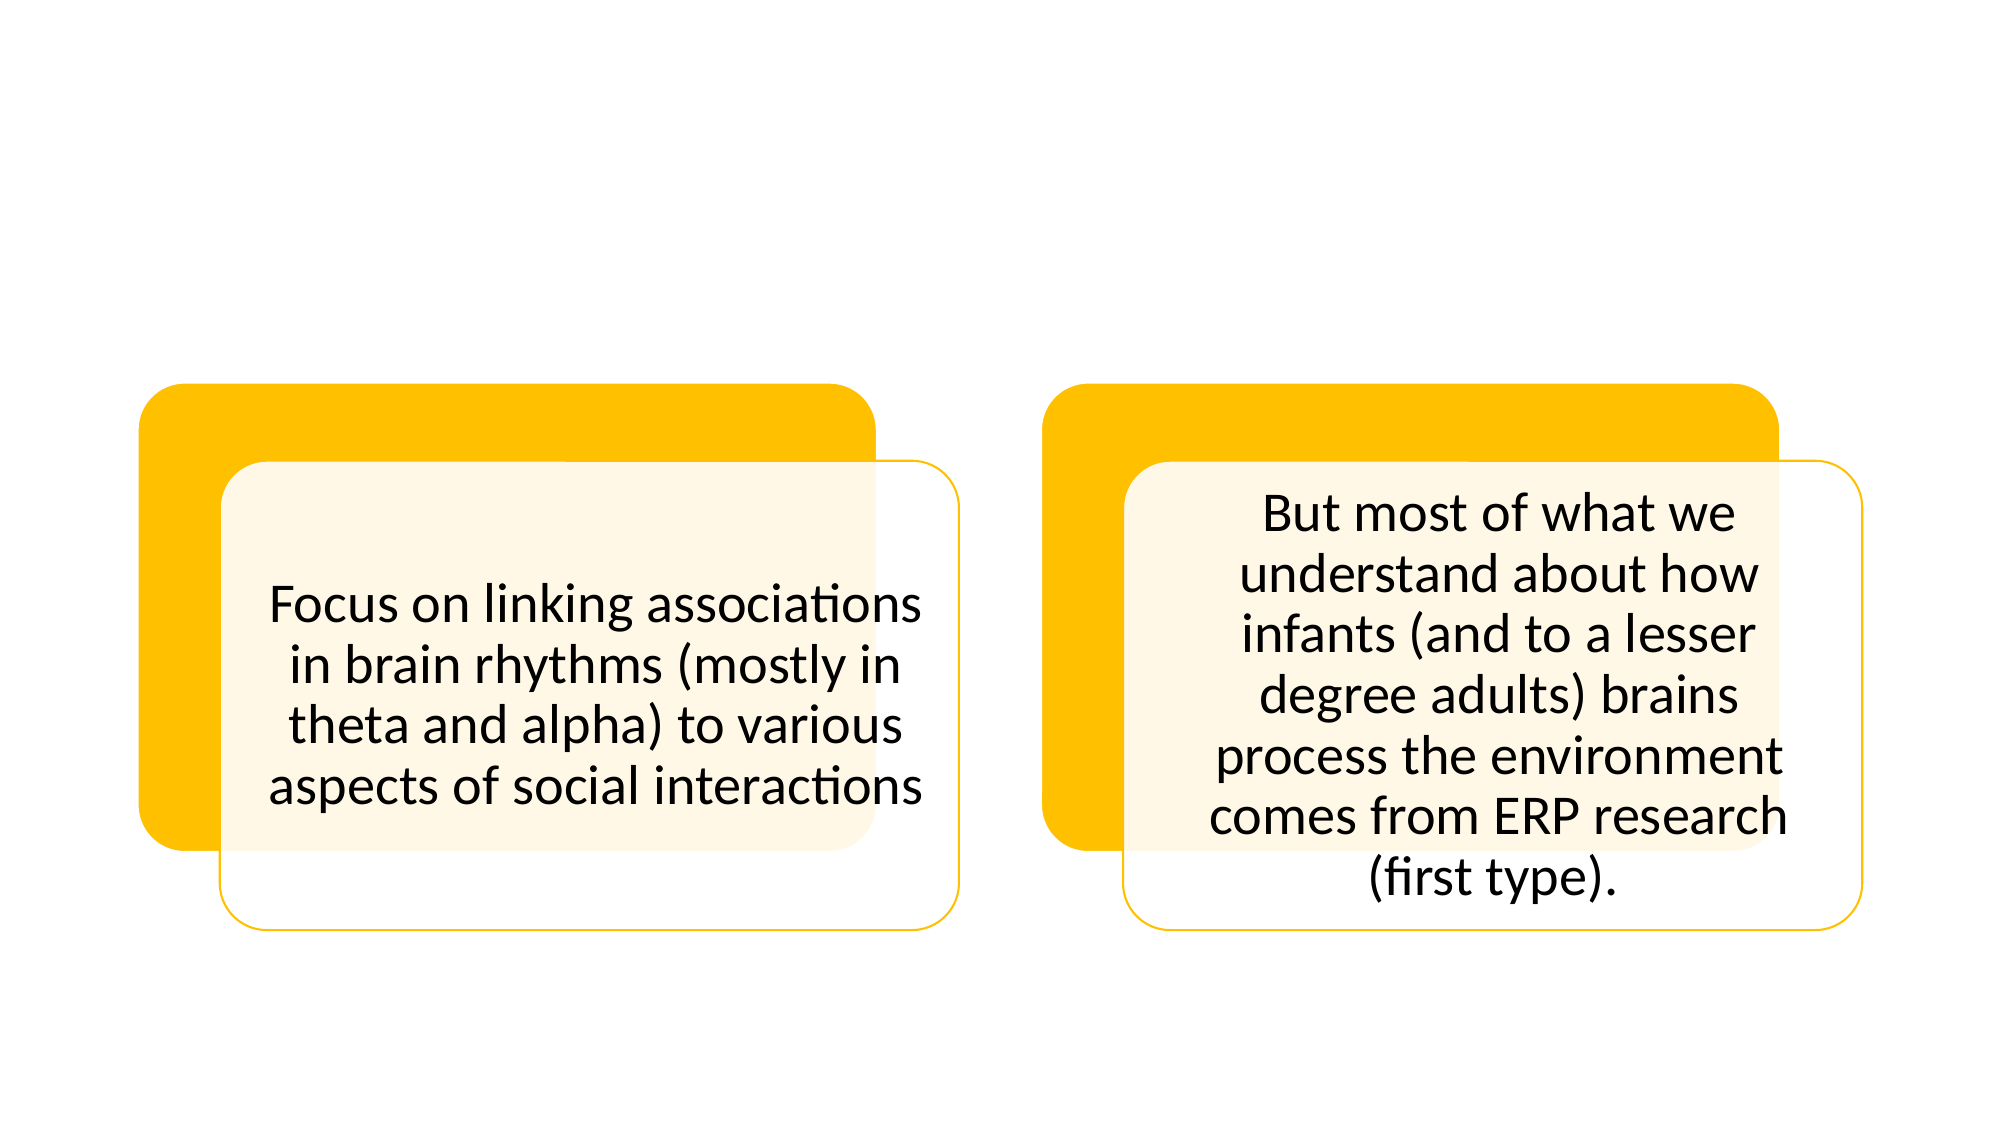

Focus on linking associations in brain rhythms (mostly in theta and alpha) to various aspects of social interactions
But most of what we understand about how infants (and to a lesser degree adults) brains process the environment comes from ERP research (first type).